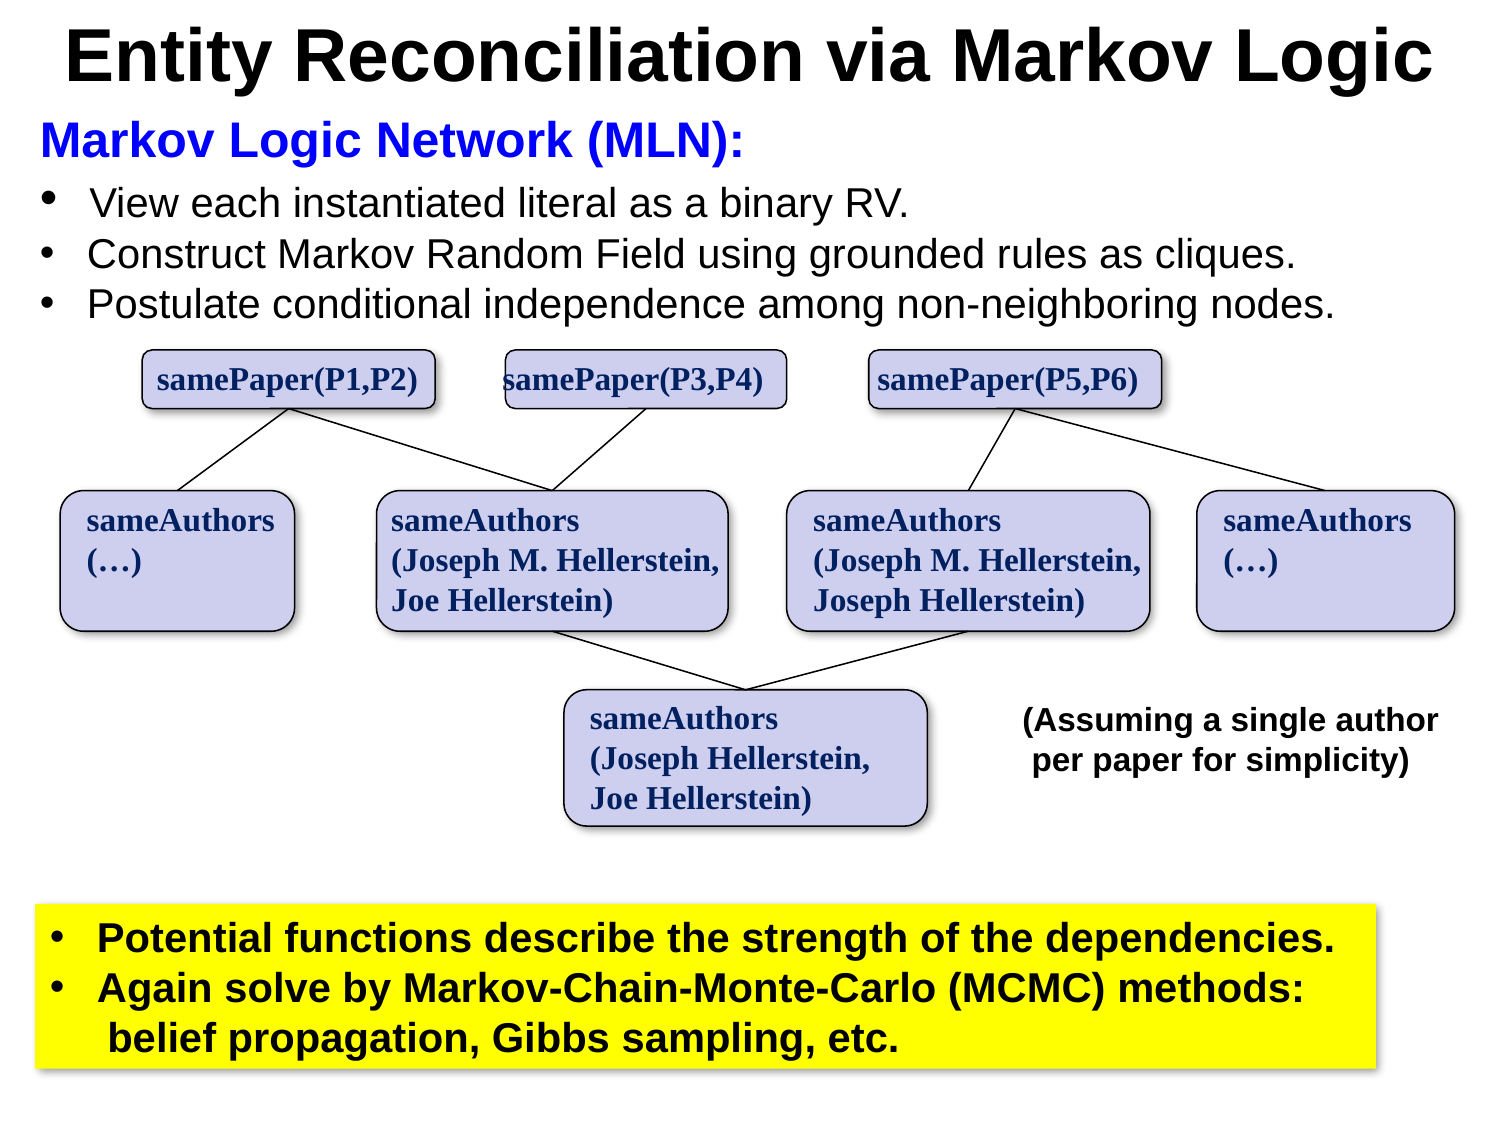

Entity Reconciliation via Markov Logic
Markov Logic Network (MLN):
 View each instantiated literal as a binary RV.
 Construct Markov Random Field using grounded rules as cliques.
 Postulate conditional independence among non-neighboring nodes.

samePaper(P1,P2)
samePaper(P3,P4)

samePaper(P5,P6)

sameAuthors
(…)

sameAuthors
(Joseph M. Hellerstein,
Joe Hellerstein)

sameAuthors
(Joseph M. Hellerstein,
Joseph Hellerstein)

sameAuthors
(…)
sameAuthors
(Joseph Hellerstein,
Joe Hellerstein)

(Assuming a single author
 per paper for simplicity)
 Potential functions describe the strength of the dependencies.
 Again solve by Markov-Chain-Monte-Carlo (MCMC) methods:
     belief propagation, Gibbs sampling, etc.